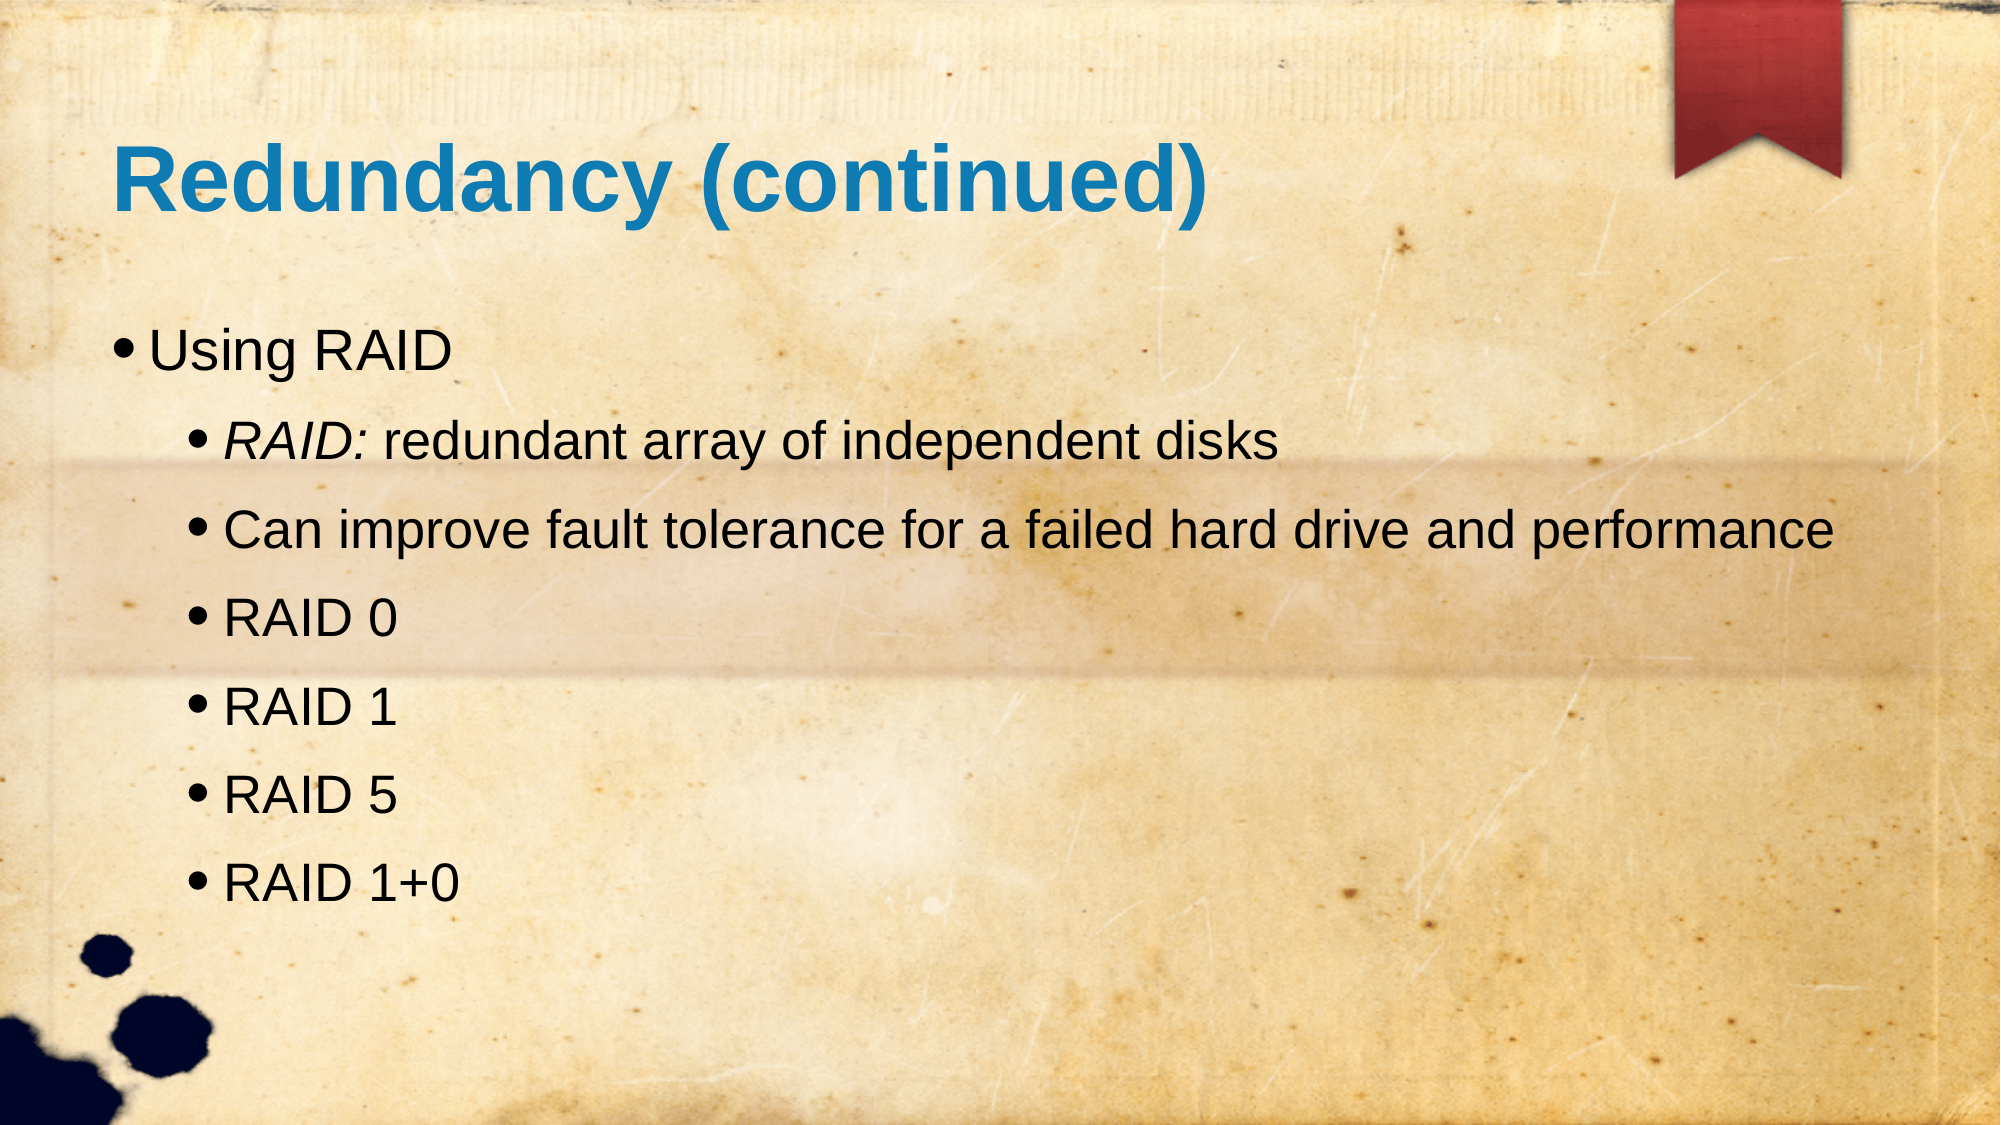

Redundancy (continued)
Using RAID
RAID: redundant array of independent disks
Can improve fault tolerance for a failed hard drive and performance
RAID 0
RAID 1
RAID 5
RAID 1+0